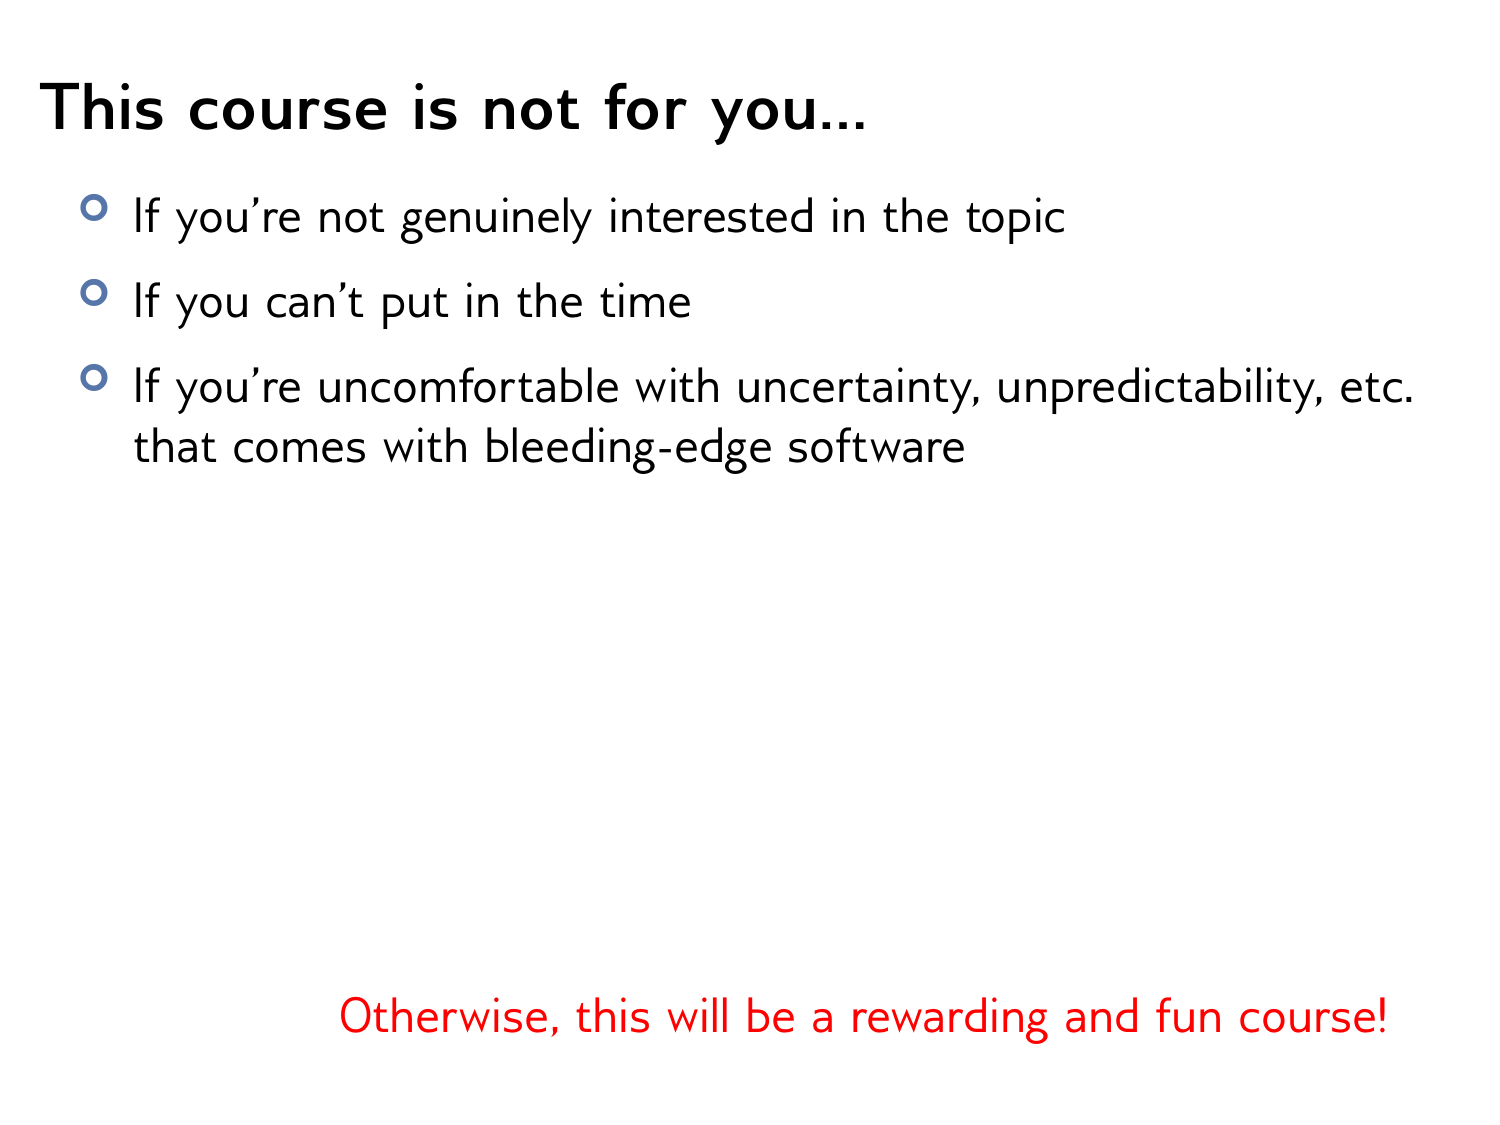

# This course is not for you…
If you’re not genuinely interested in the topic
If you can’t put in the time
If you’re uncomfortable with uncertainty, unpredictability, etc. that comes with bleeding-edge software

Otherwise, this will be a rewarding and fun course!